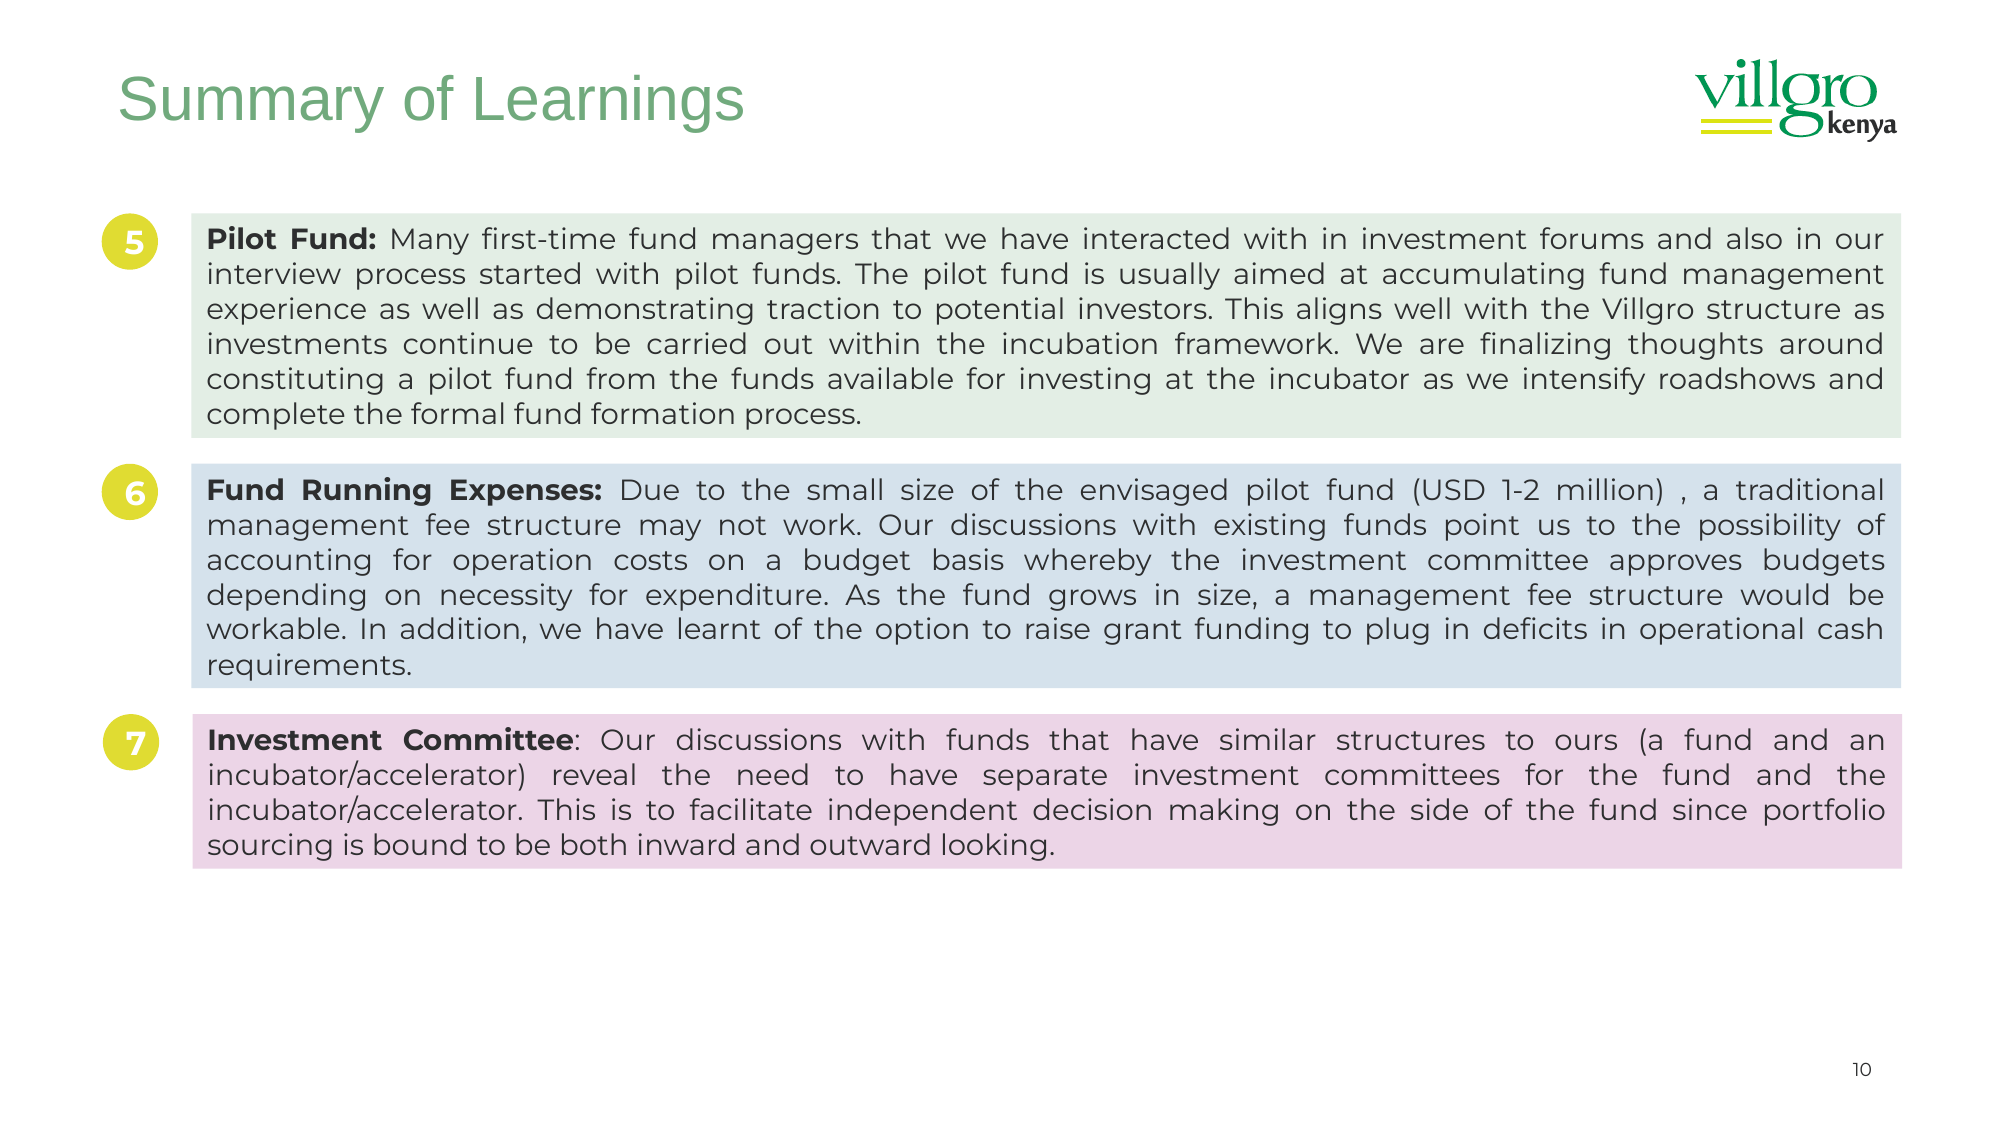

# Summary of Learnings
5
Pilot Fund: Many first-time fund managers that we have interacted with in investment forums and also in our interview process started with pilot funds. The pilot fund is usually aimed at accumulating fund management experience as well as demonstrating traction to potential investors. This aligns well with the Villgro structure as investments continue to be carried out within the incubation framework. We are finalizing thoughts around constituting a pilot fund from the funds available for investing at the incubator as we intensify roadshows and complete the formal fund formation process.
6
Fund Running Expenses: Due to the small size of the envisaged pilot fund (USD 1-2 million) , a traditional management fee structure may not work. Our discussions with existing funds point us to the possibility of accounting for operation costs on a budget basis whereby the investment committee approves budgets depending on necessity for expenditure. As the fund grows in size, a management fee structure would be workable. In addition, we have learnt of the option to raise grant funding to plug in deficits in operational cash requirements.
7
Investment Committee: Our discussions with funds that have similar structures to ours (a fund and an incubator/accelerator) reveal the need to have separate investment committees for the fund and the incubator/accelerator. This is to facilitate independent decision making on the side of the fund since portfolio sourcing is bound to be both inward and outward looking.
10